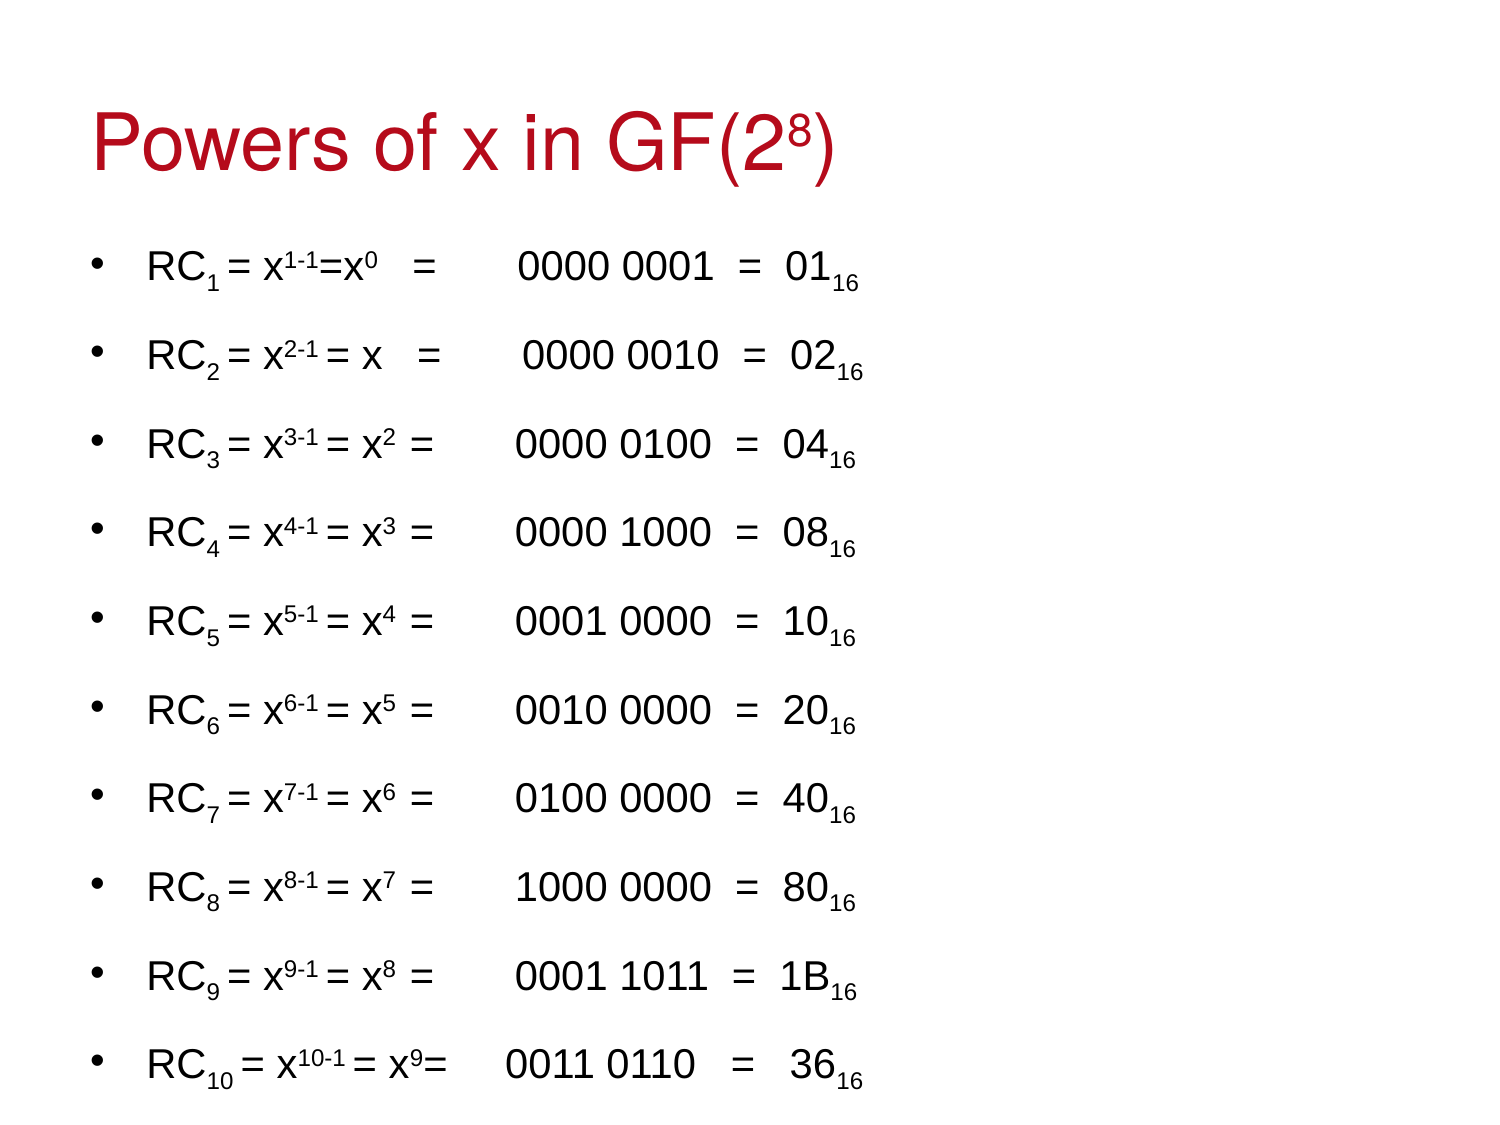

# Powers of x in GF(28)
RC1 = x1-1=x0   =       0000 0001  =  0116
RC2 = x2-1 = x   =       0000 0010  =  0216
RC3 = x3-1 = x2  =       0000 0100  =  0416
RC4 = x4-1 = x3  =       0000 1000  =  0816
RC5 = x5-1 = x4  =       0001 0000  =  1016
RC6 = x6-1 = x5  =       0010 0000  =  2016
RC7 = x7-1 = x6  =       0100 0000  =  4016
RC8 = x8-1 = x7  =       1000 0000  =  8016
RC9 = x9-1 = x8  =       0001 1011  =  1B16
RC10 = x10-1 = x9=     0011 0110   =   3616